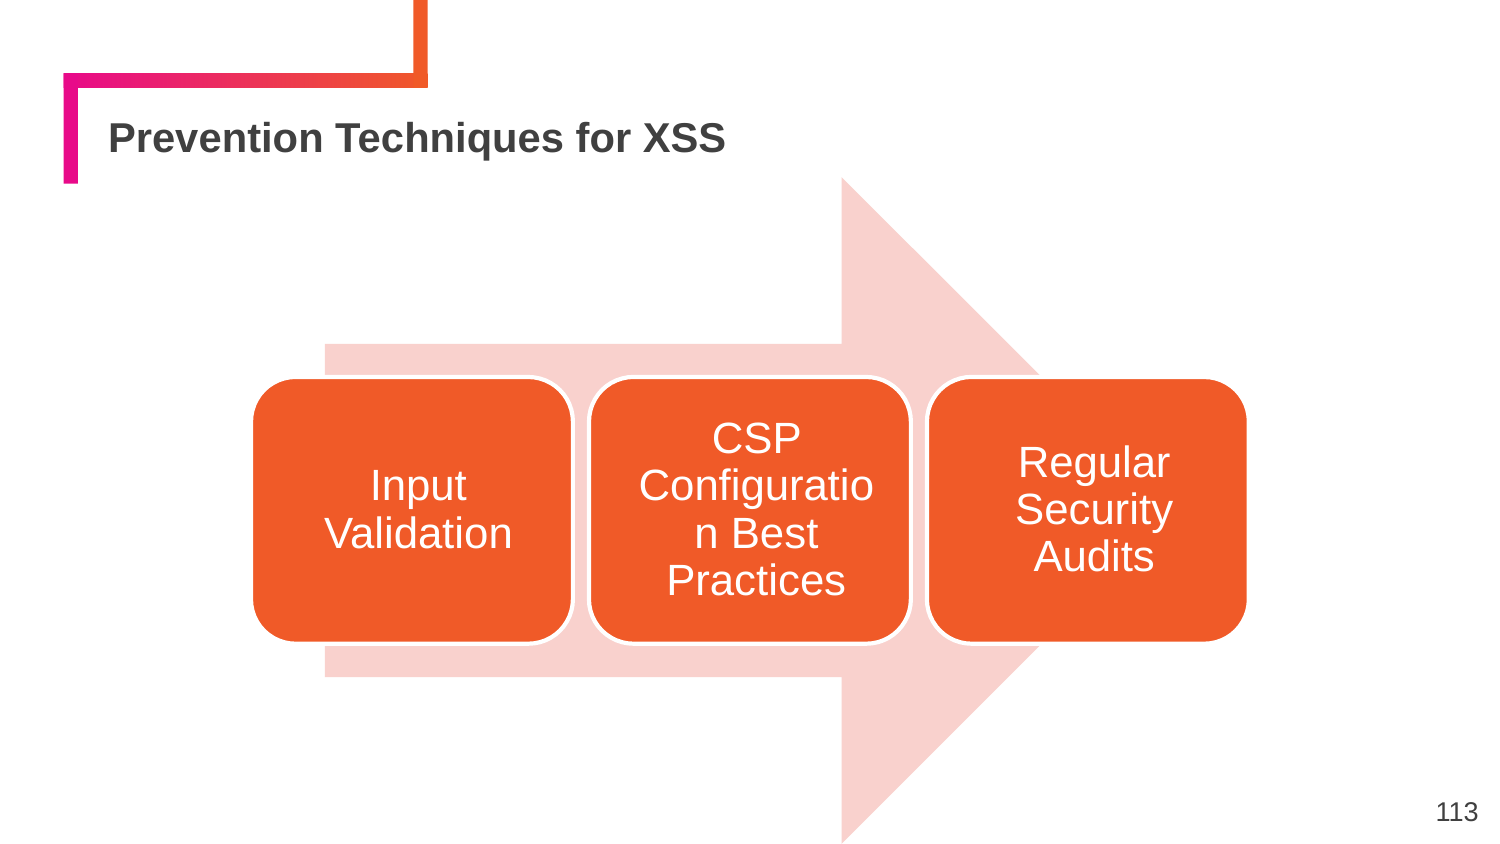

# Prevention Techniques for XSS
Input Validation
CSP Configuration Best Practices
Regular Security Audits
113